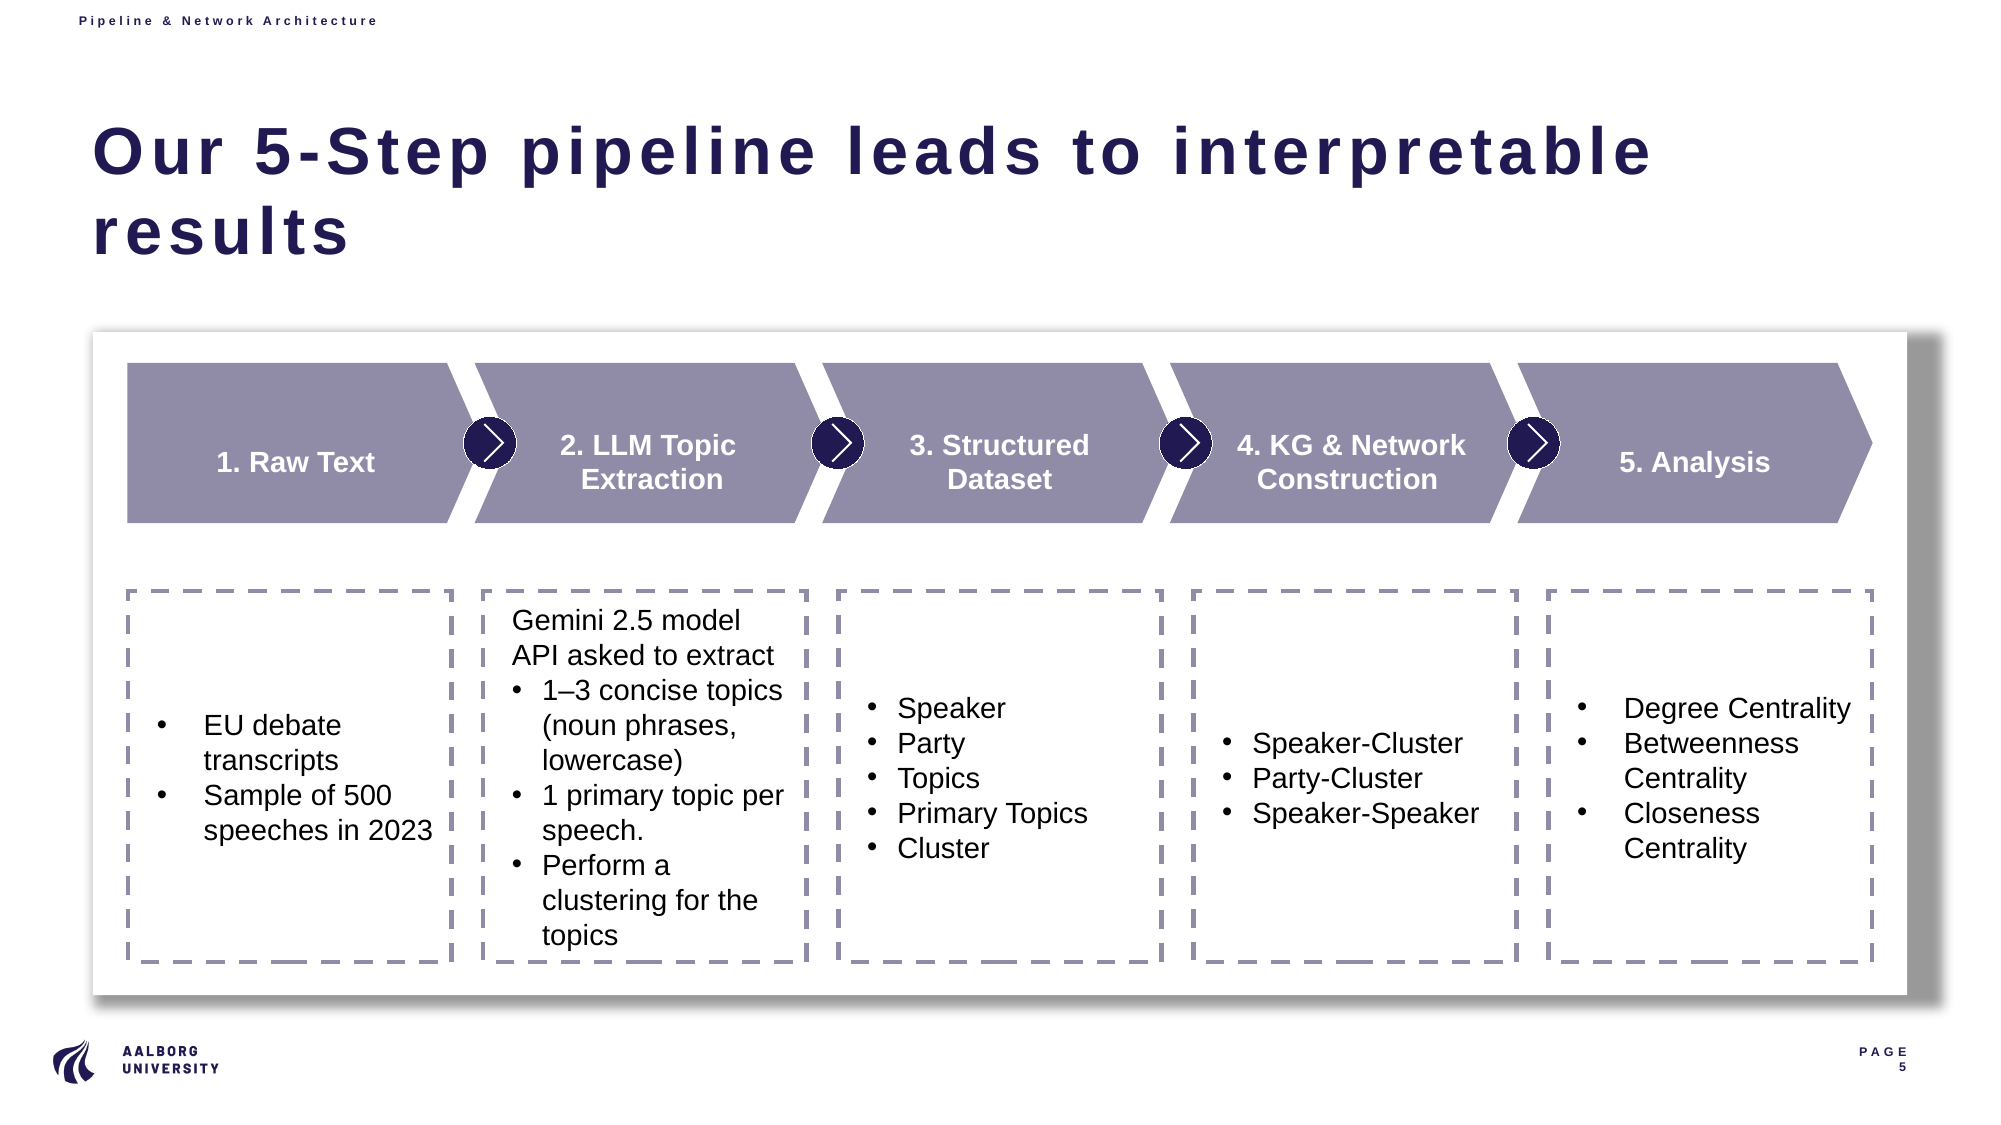

Pipeline & Network Architecture
# Our 5-Step pipeline leads to interpretable results

1. Raw Text
2. LLM Topic
Extraction
3. Structured Dataset
 4. KG & Network Construction
5. Analysis

EU debate transcripts
Sample of 500 speeches in 2023
Gemini 2.5 model API asked to extract
1–3 concise topics (noun phrases, lowercase)
1 primary topic per speech.
Perform a clustering for the topics
Speaker
Party
Topics
Primary Topics
Cluster
Speaker-Cluster
Party-Cluster
Speaker-Speaker
Degree Centrality
Betweenness Centrality
Closeness Centrality